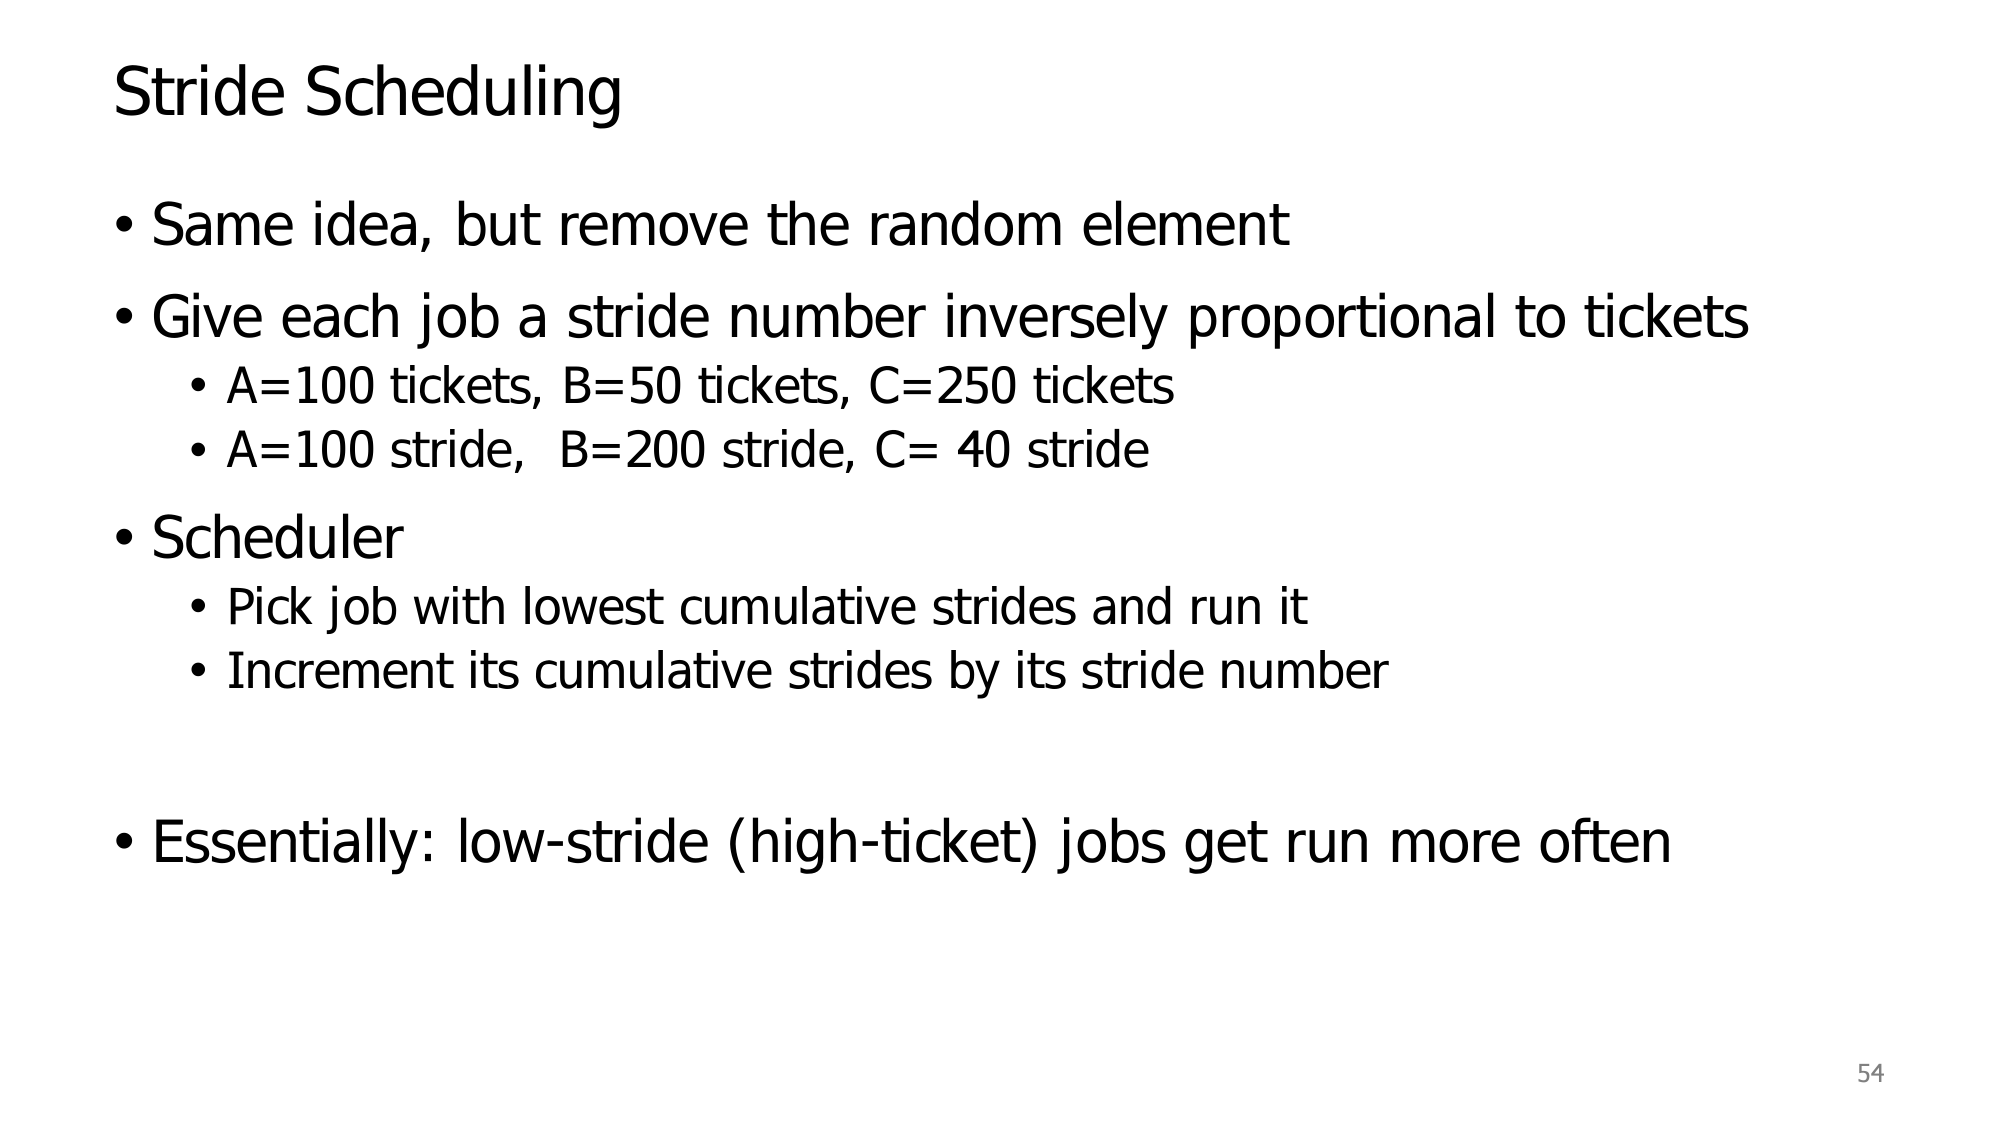

# Stride Scheduling
Same idea, but remove the random element
Give each job a stride number inversely proportional to tickets
A=100 tickets, B=50 tickets, C=250 tickets
A=100 stride,  B=200 stride, C= 40 stride
Scheduler
Pick job with lowest cumulative strides and run it
Increment its cumulative strides by its stride number

Essentially: low-stride (high-ticket) jobs get run more often

54